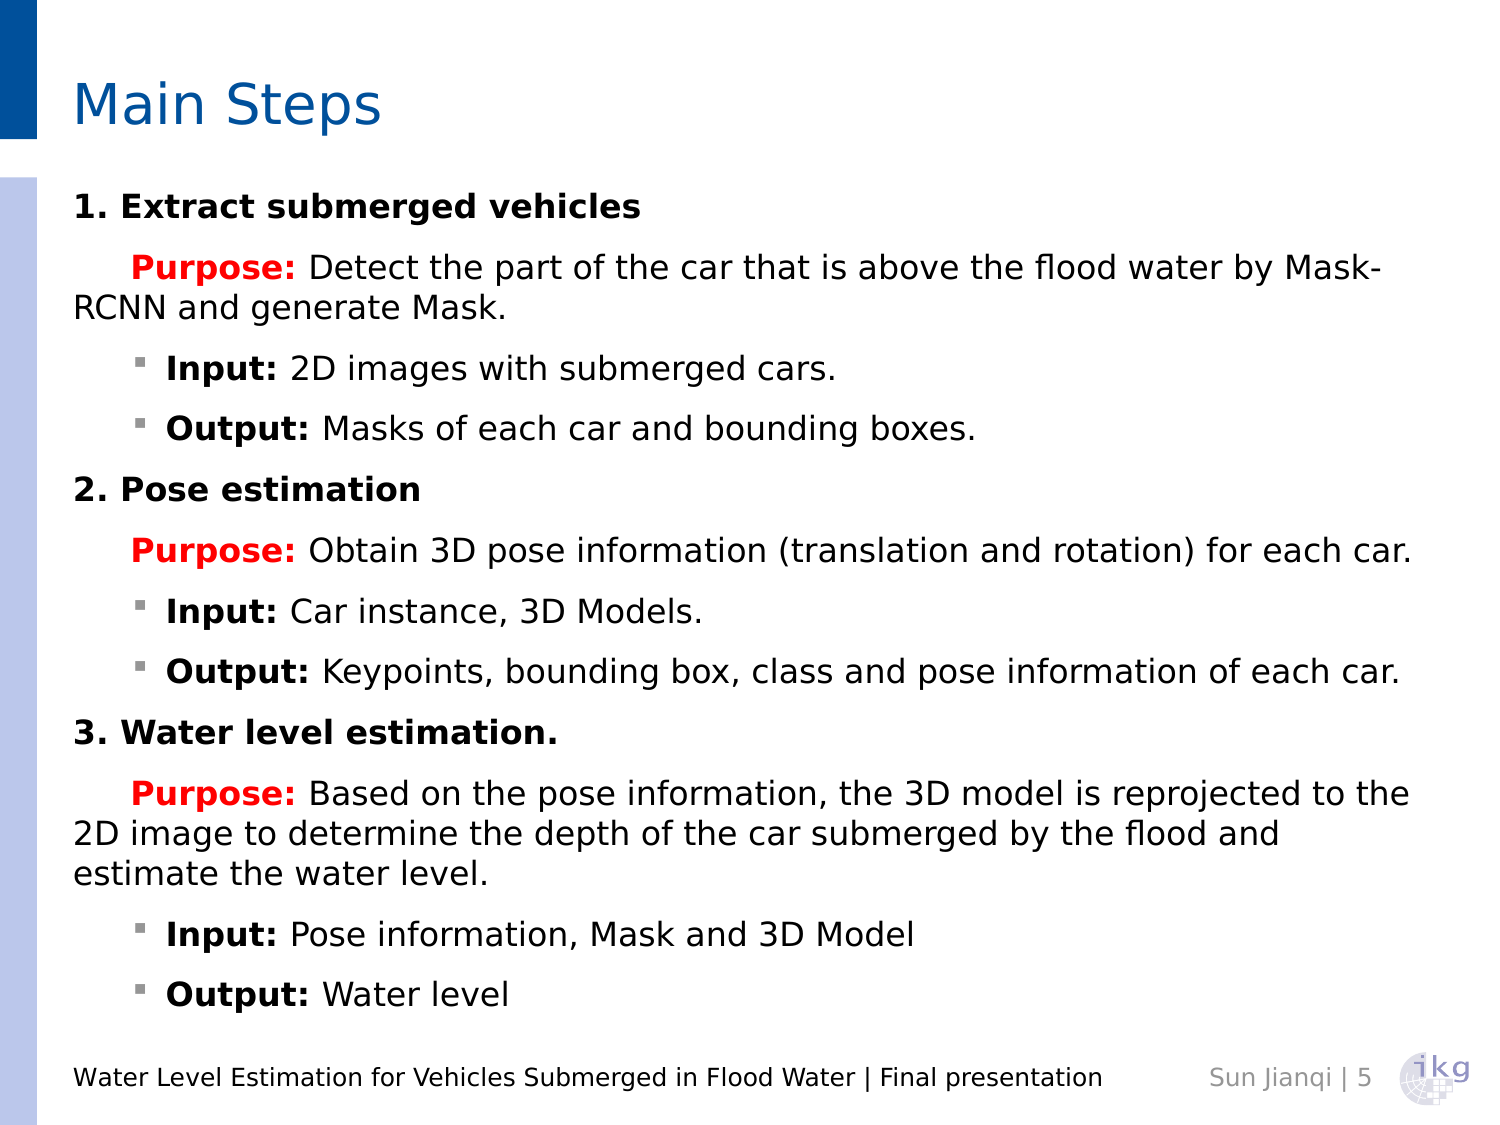

# Main Steps
1. Extract submerged vehicles
     Purpose: Detect the part of the car that is above the flood water by Mask-RCNN and generate Mask.
Input: 2D images with submerged cars.
Output: Masks of each car and bounding boxes.
2. Pose estimation
     Purpose: Obtain 3D pose information (translation and rotation) for each car.
Input: Car instance, 3D Models.
Output: Keypoints, bounding box, class and pose information of each car.
3. Water level estimation.
     Purpose: Based on the pose information, the 3D model is reprojected to the 2D image to determine the depth of the car submerged by the flood and estimate the water level.
Input: Pose information, Mask and 3D Model
Output: Water level